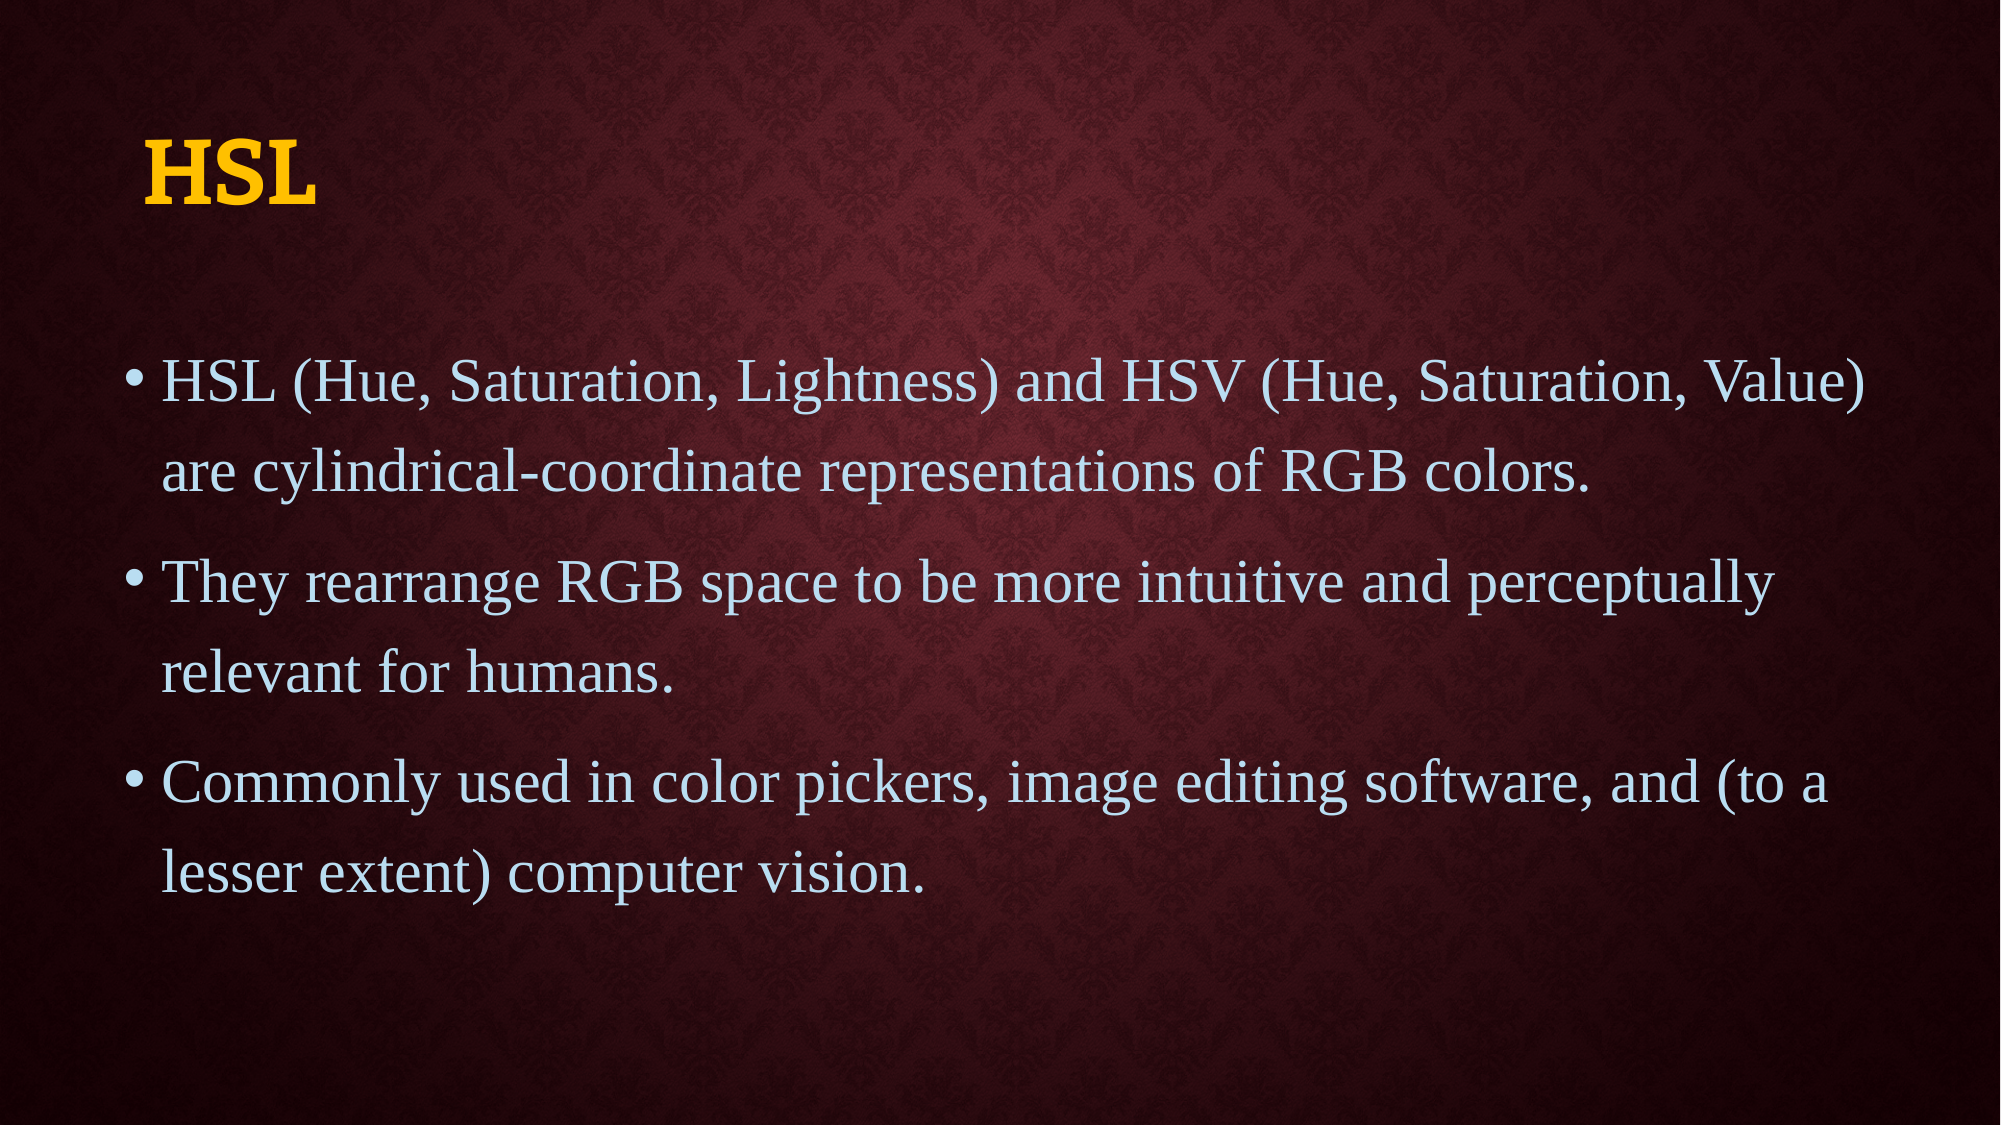

# HSL
HSL (Hue, Saturation, Lightness) and HSV (Hue, Saturation, Value) are cylindrical-coordinate representations of RGB colors.
They rearrange RGB space to be more intuitive and perceptually relevant for humans.
Commonly used in color pickers, image editing software, and (to a lesser extent) computer vision.